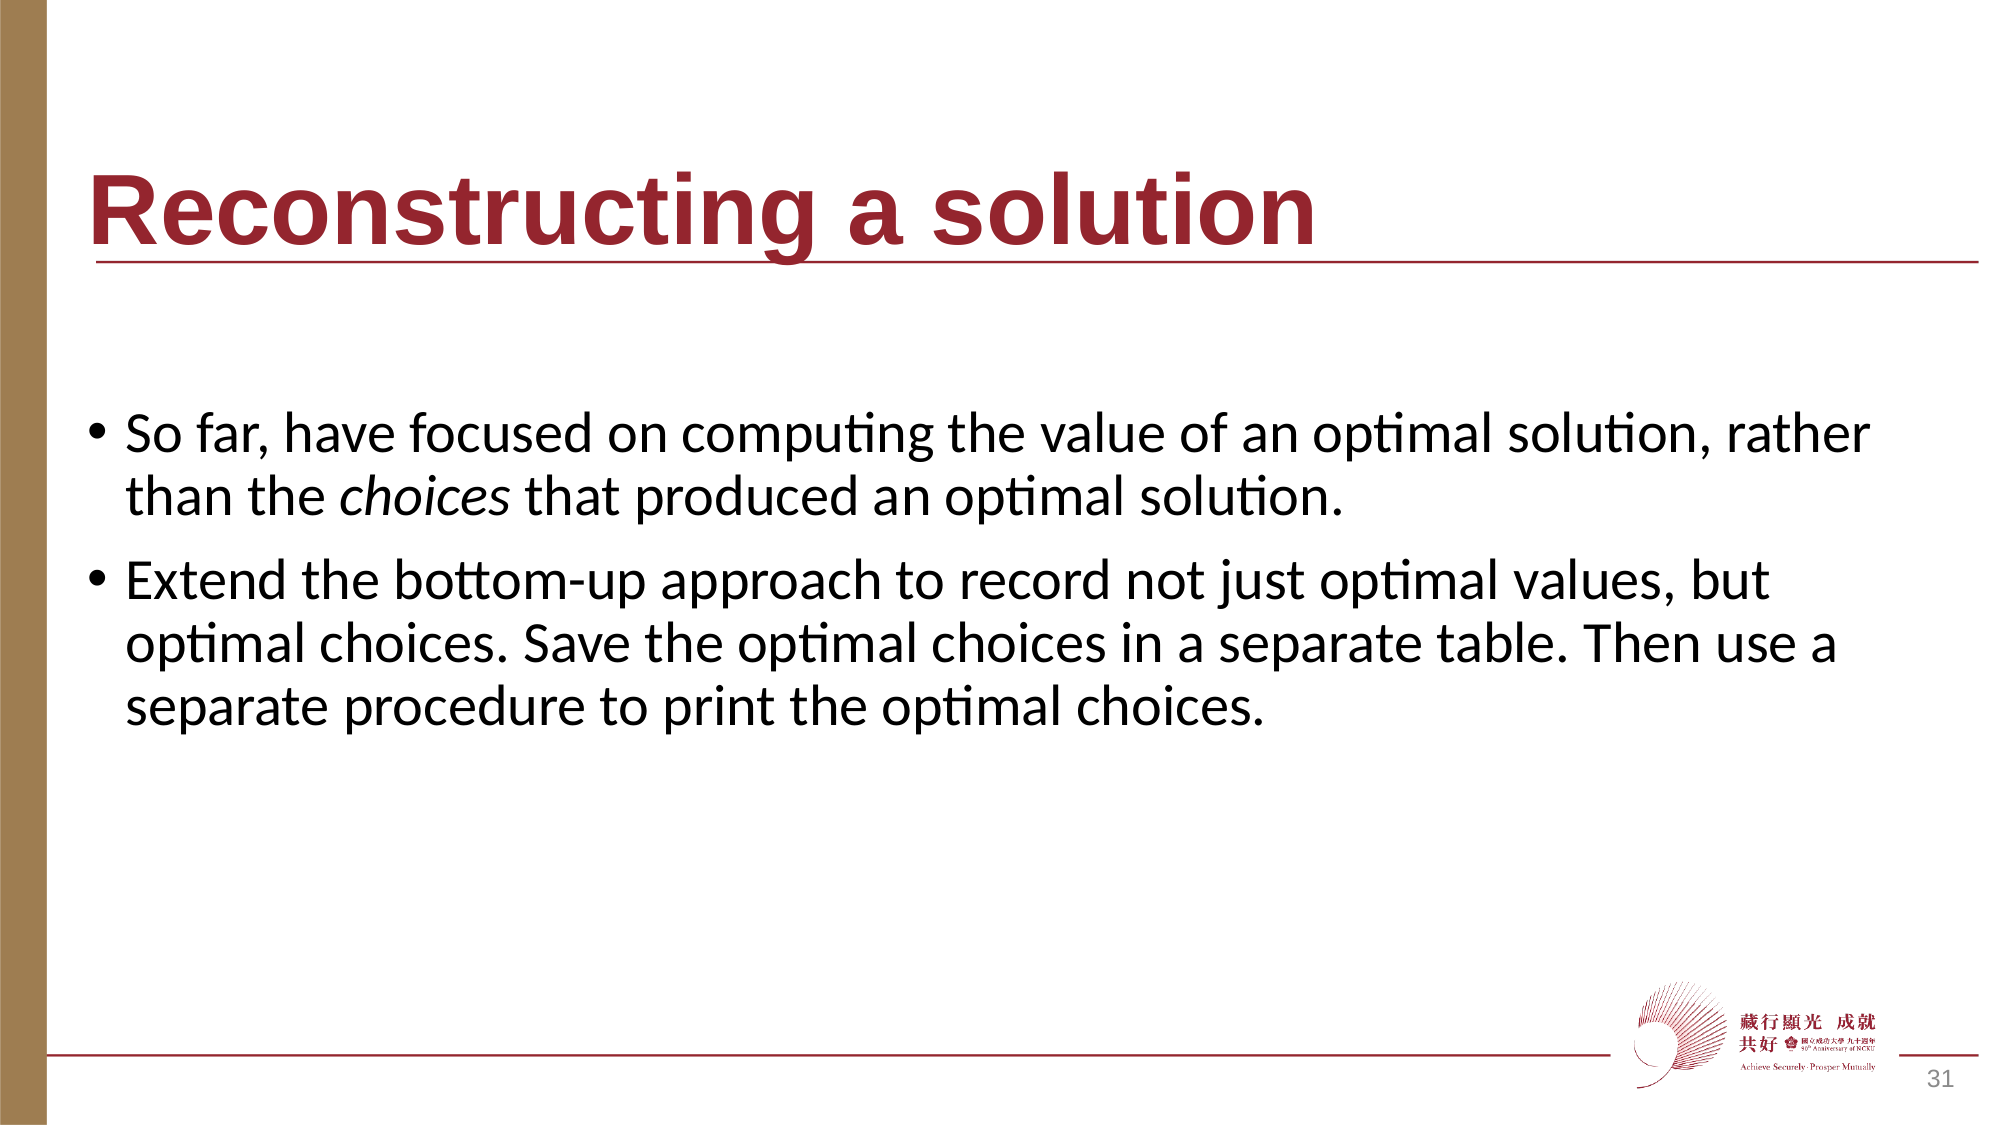

# Reconstructing a solution
So far, have focused on computing the value of an optimal solution, rather than the choices that produced an optimal solution.
Extend the bottom-up approach to record not just optimal values, but optimal choices. Save the optimal choices in a separate table. Then use a separate procedure to print the optimal choices.

31